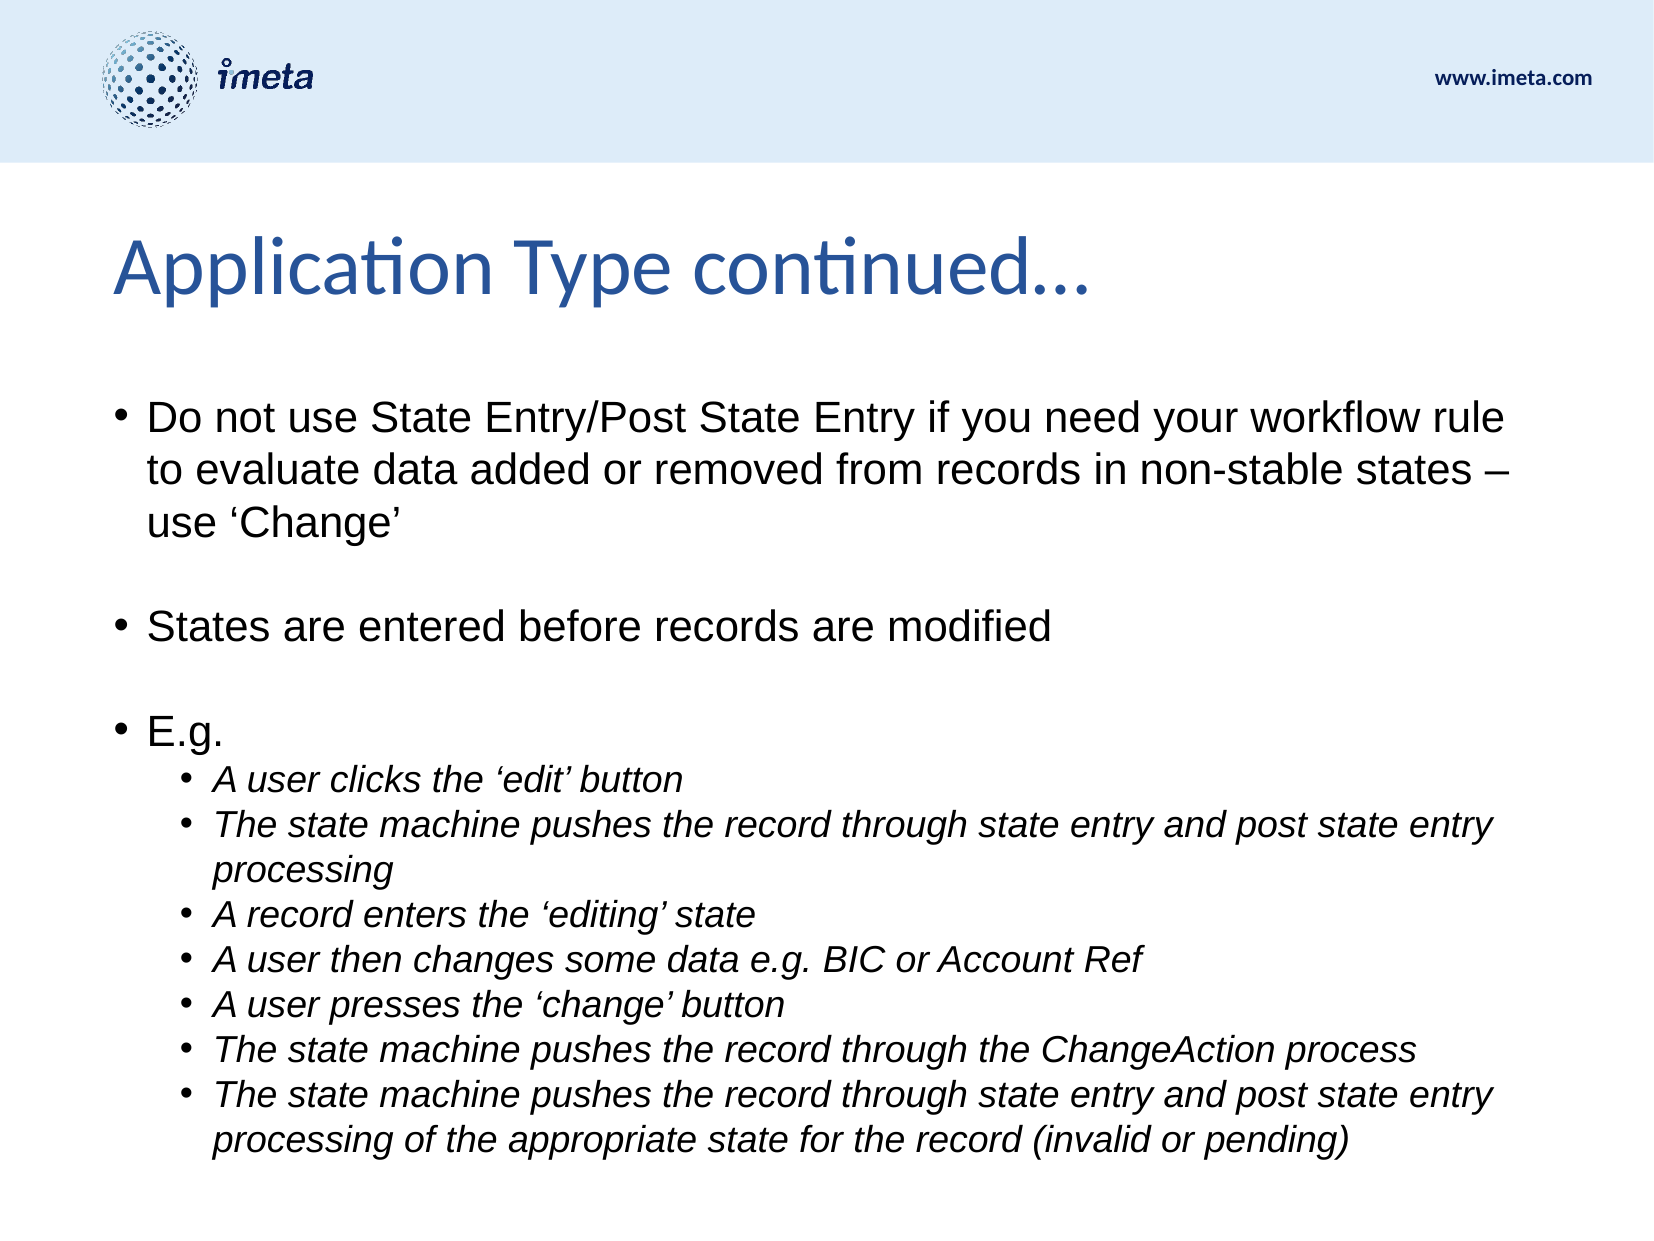

# Application Type continued…
Do not use State Entry/Post State Entry if you need your workflow rule to evaluate data added or removed from records in non-stable states – use ‘Change’

States are entered before records are modified

E.g.
A user clicks the ‘edit’ button
The state machine pushes the record through state entry and post state entry processing
A record enters the ‘editing’ state
A user then changes some data e.g. BIC or Account Ref
A user presses the ‘change’ button
The state machine pushes the record through the ChangeAction process
The state machine pushes the record through state entry and post state entry processing of the appropriate state for the record (invalid or pending)